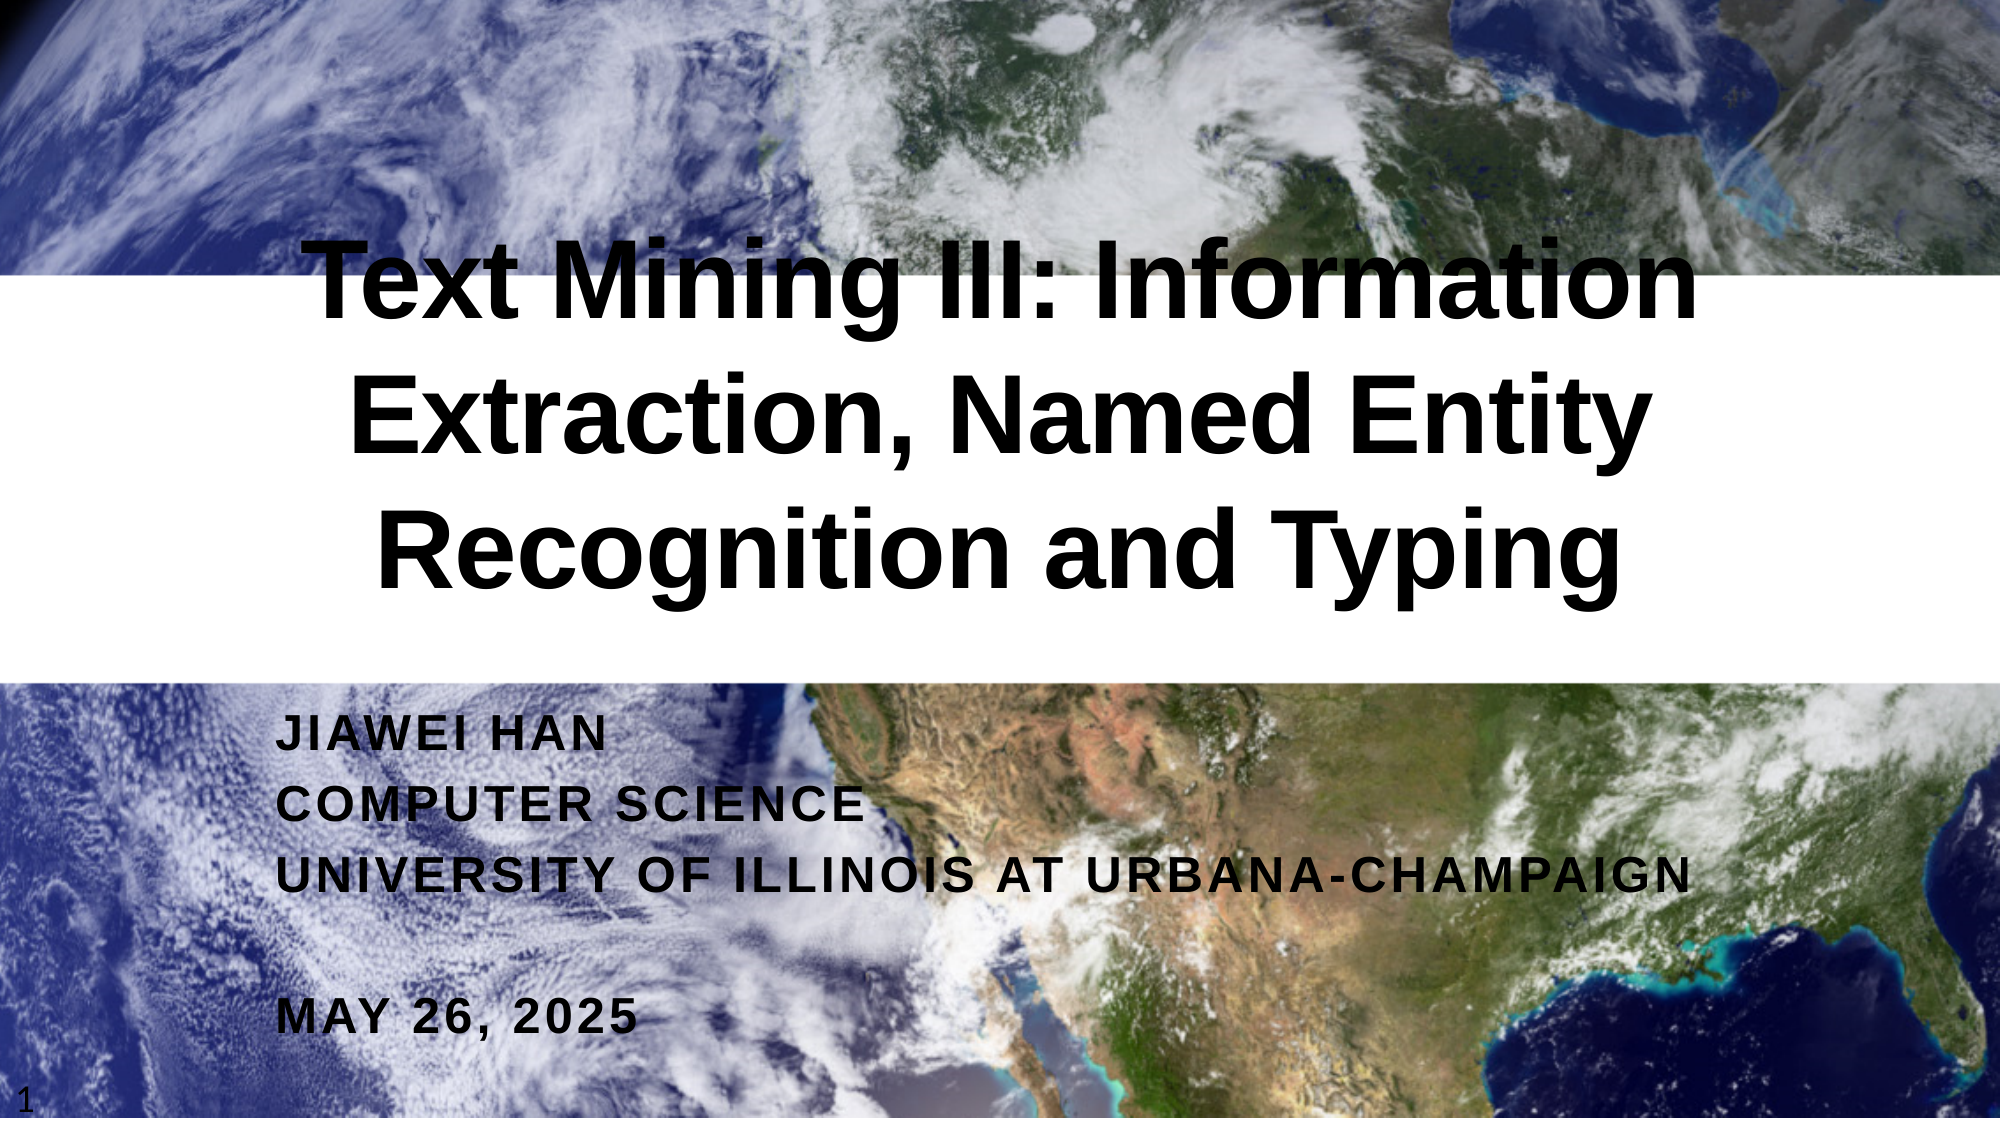

# Text Mining III: Information Extraction, Named Entity Recognition and Typing
Jiawei Han
Computer Science
University of Illinois at Urbana-Champaign

May 26, 2025
1